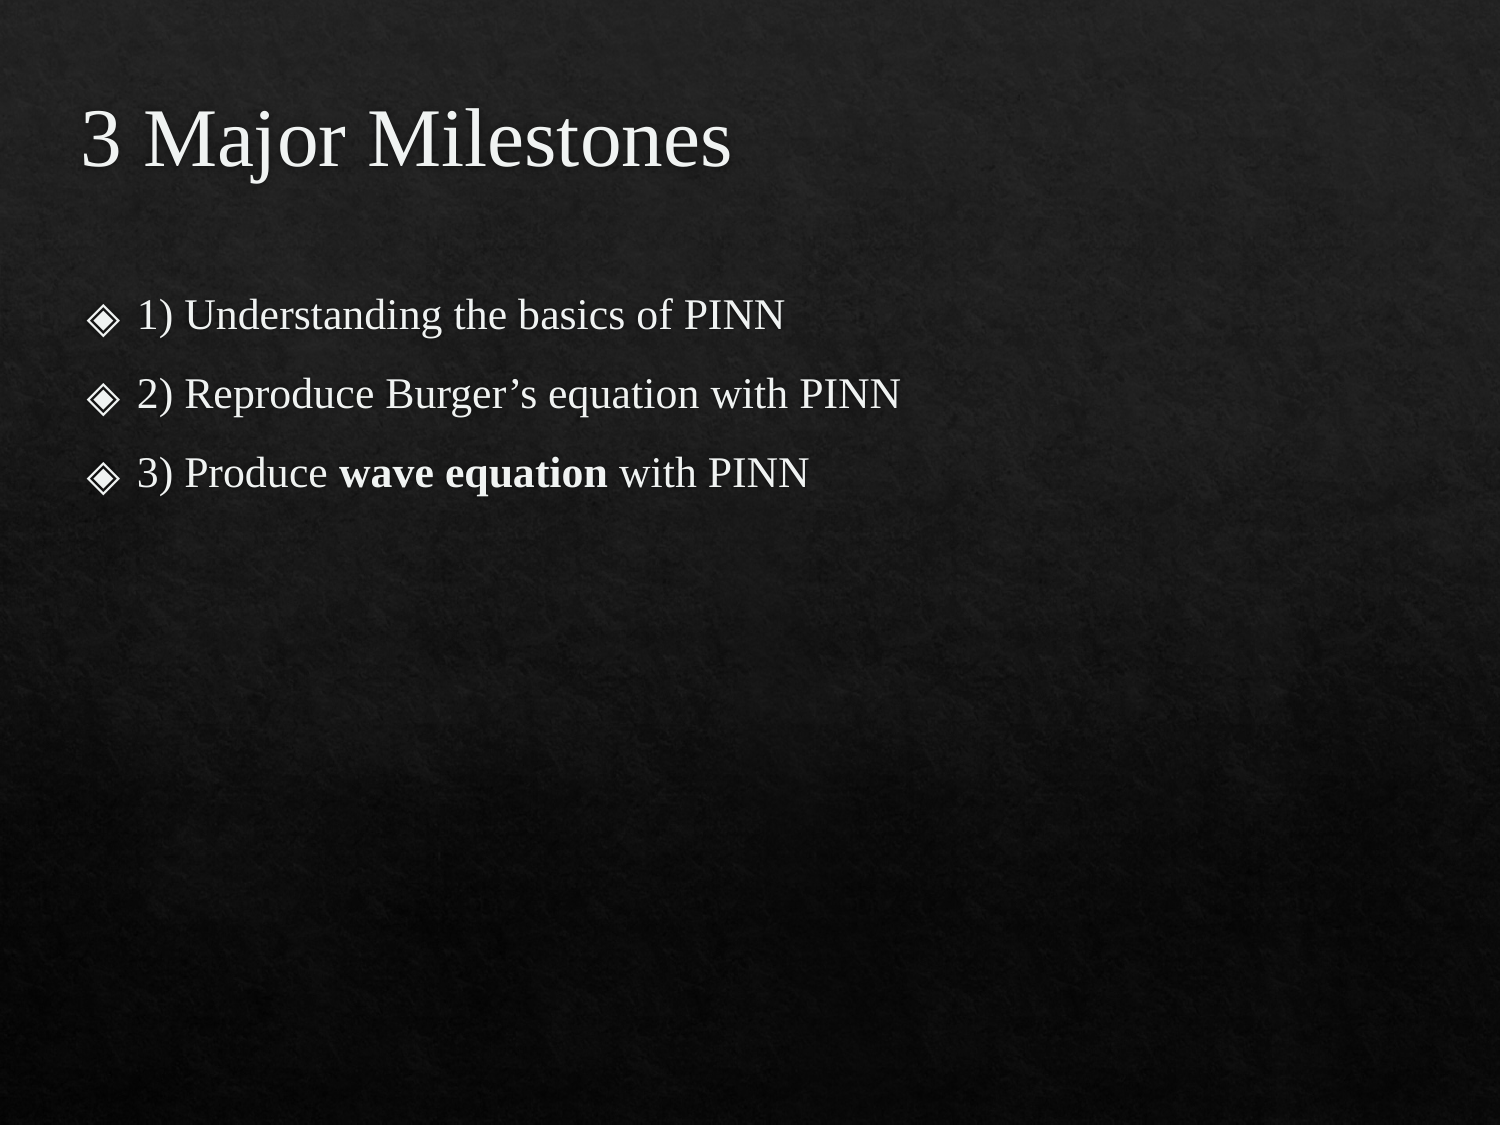

# 3 Major Milestones
1) Understanding the basics of PINN
2) Reproduce Burger’s equation with PINN
3) Produce wave equation with PINN